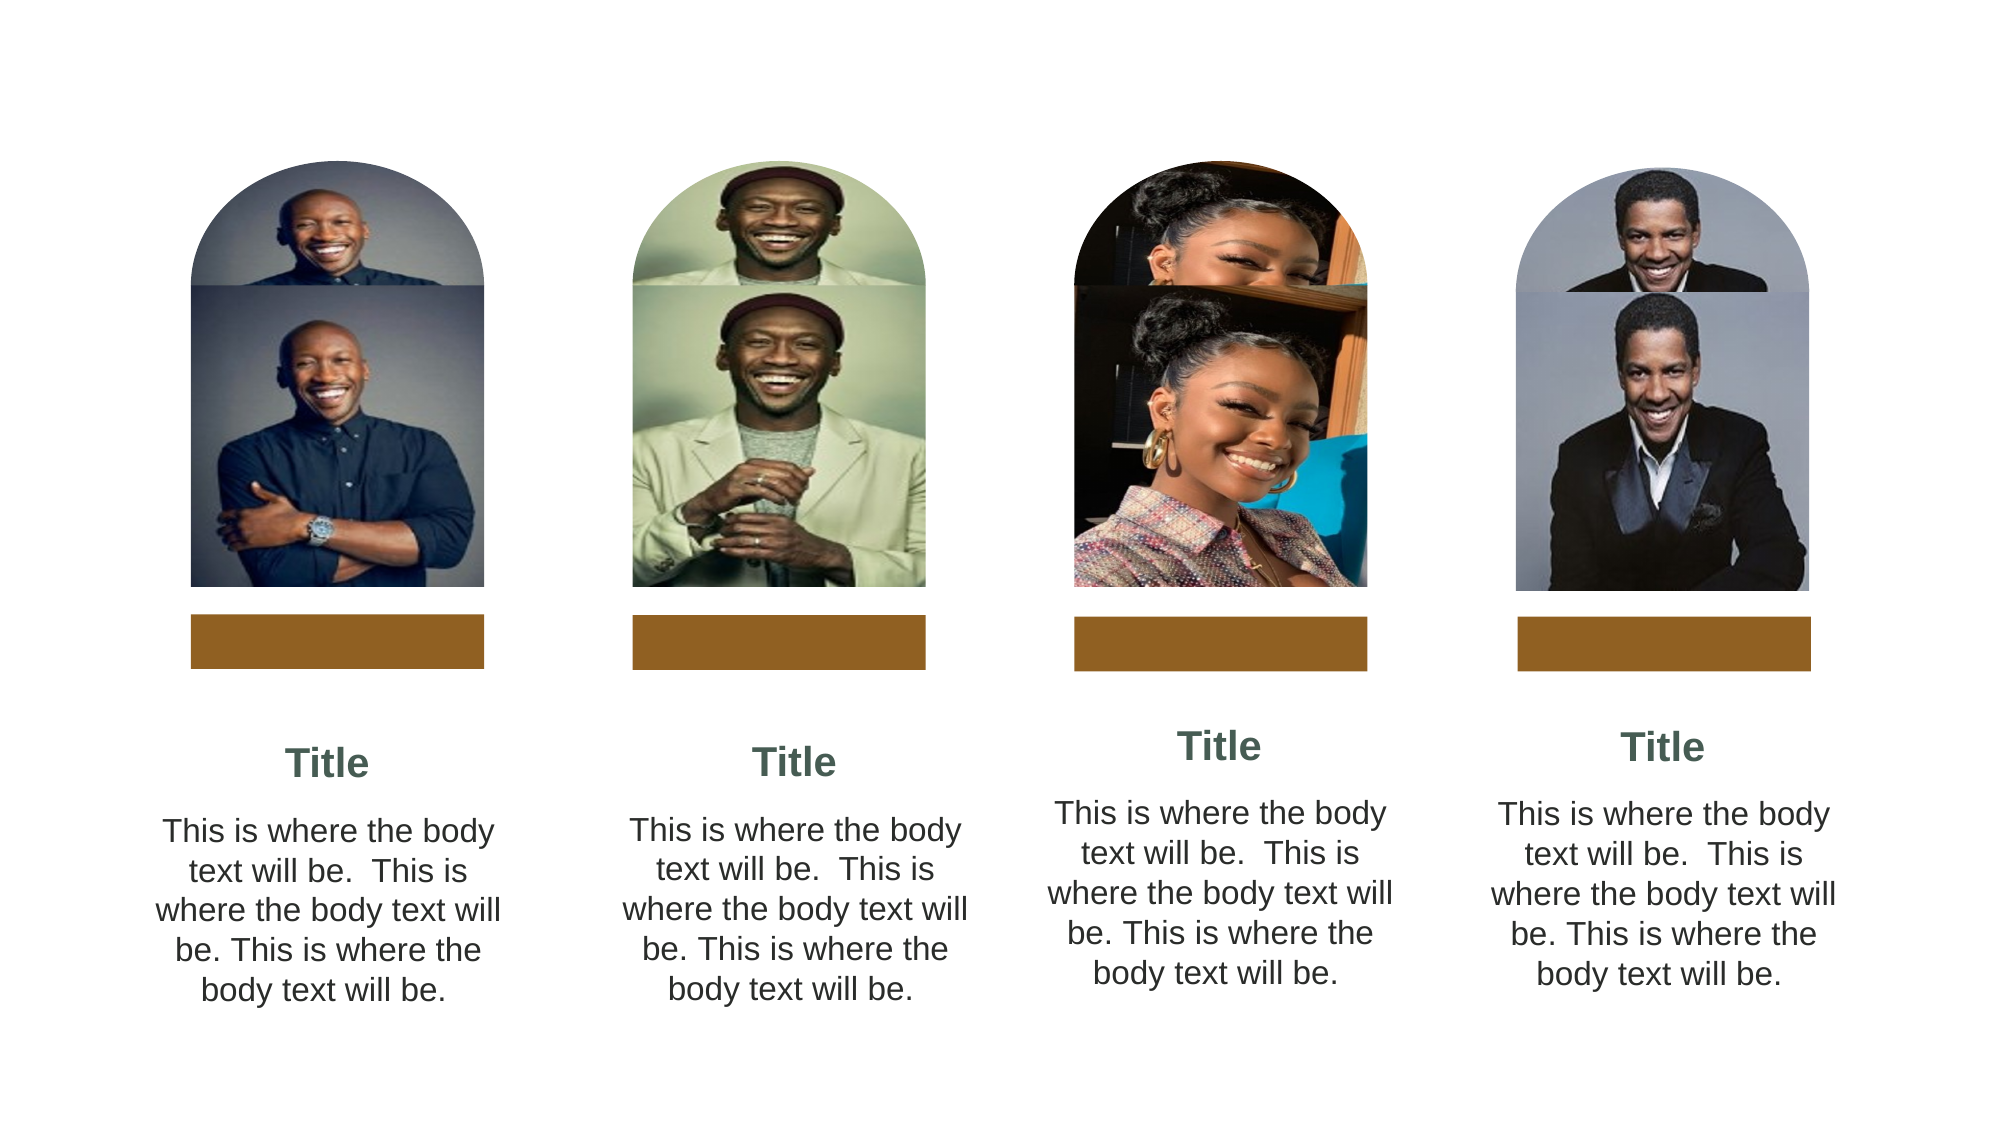

Title

This is where the body text will be.  This is where the body text will be. This is where the body text will be.
Title

This is where the body text will be.  This is where the body text will be. This is where the body text will be.
Title

This is where the body text will be.  This is where the body text will be. This is where the body text will be.
Title

This is where the body text will be.  This is where the body text will be. This is where the body text will be.